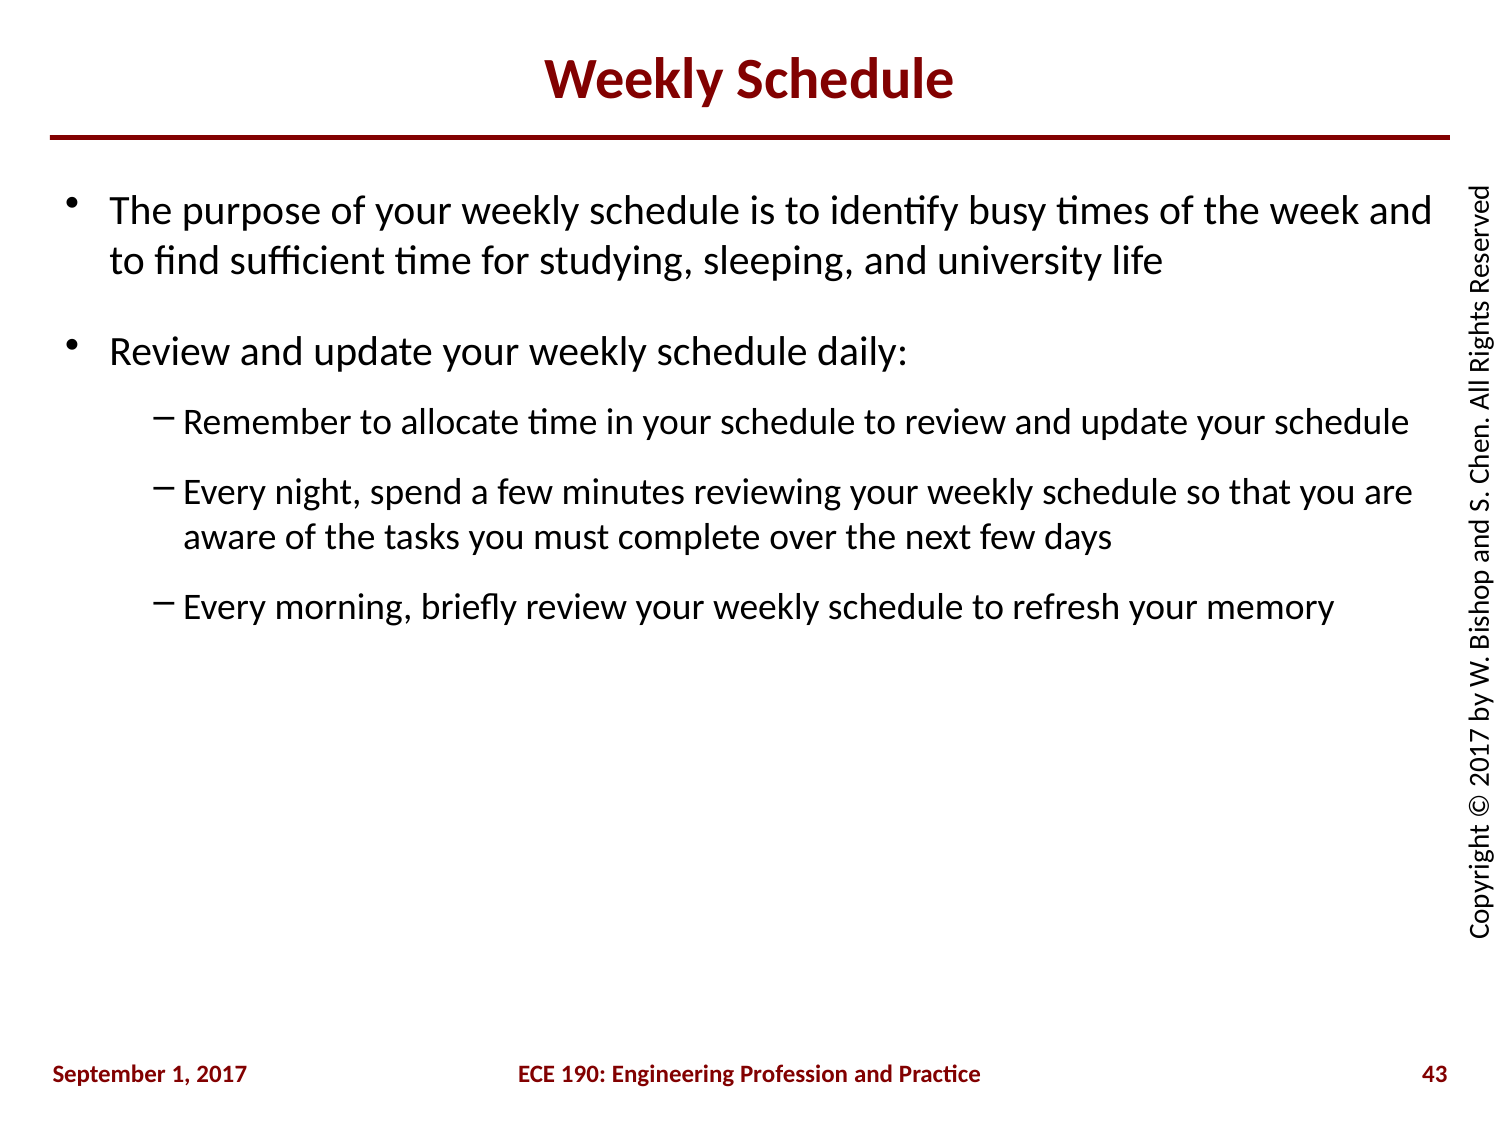

# Weekly Schedule
The purpose of your weekly schedule is to identify busy times of the week and to find sufficient time for studying, sleeping, and university life
Review and update your weekly schedule daily:
Remember to allocate time in your schedule to review and update your schedule
Every night, spend a few minutes reviewing your weekly schedule so that you are aware of the tasks you must complete over the next few days
Every morning, briefly review your weekly schedule to refresh your memory

September 1, 2017
ECE 190: Engineering Profession and Practice
43